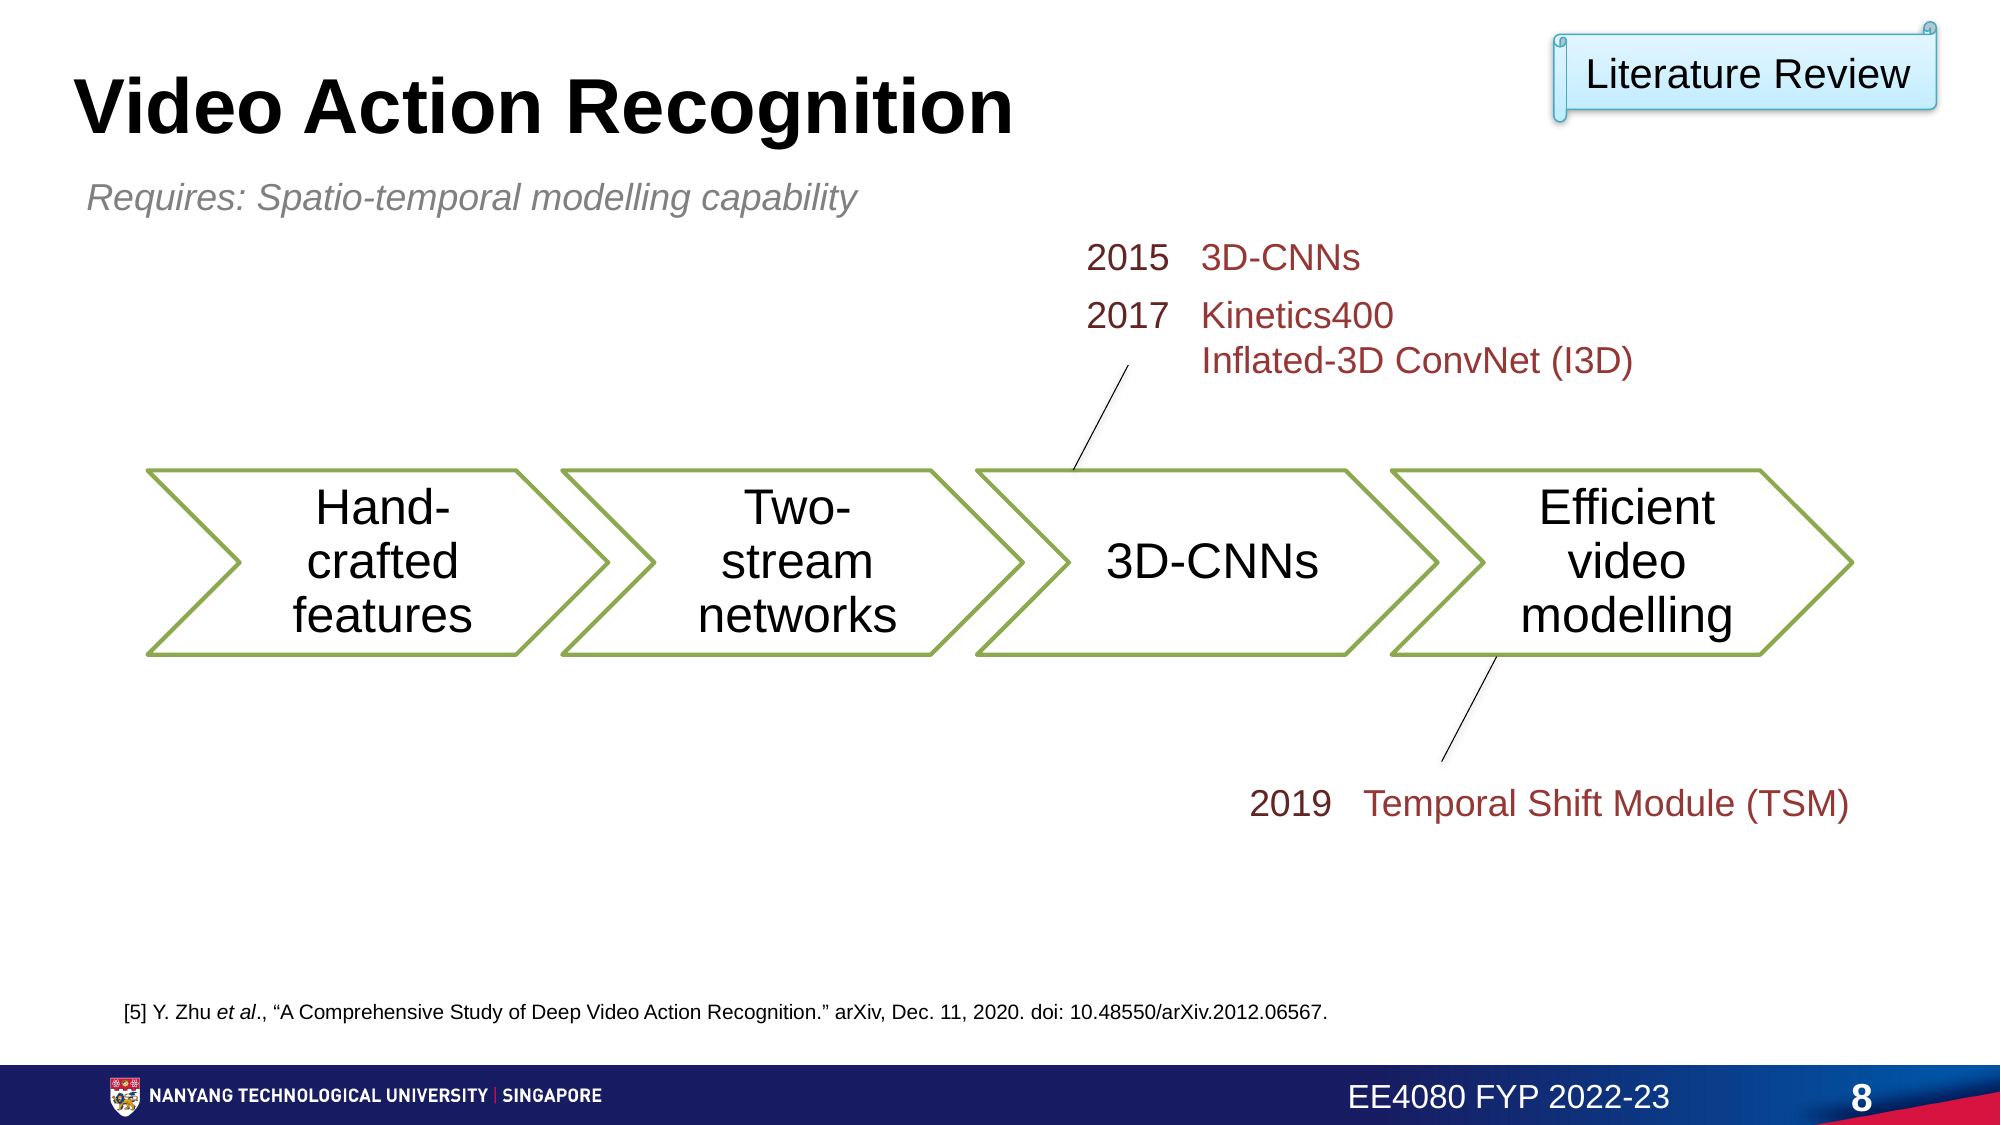

Literature Review
# Video Action Recognition
Requires: Spatio-temporal modelling capability
2015   3D-CNNs
2017   Kinetics400
           Inflated-3D ConvNet (I3D)

Hand-crafted features
Two-stream networks
3D-CNNs
Efficient video modelling
2019   Temporal Shift Module (TSM)
[5] Y. Zhu et al., “A Comprehensive Study of Deep Video Action Recognition.” arXiv, Dec. 11, 2020. doi: 10.48550/arXiv.2012.06567.